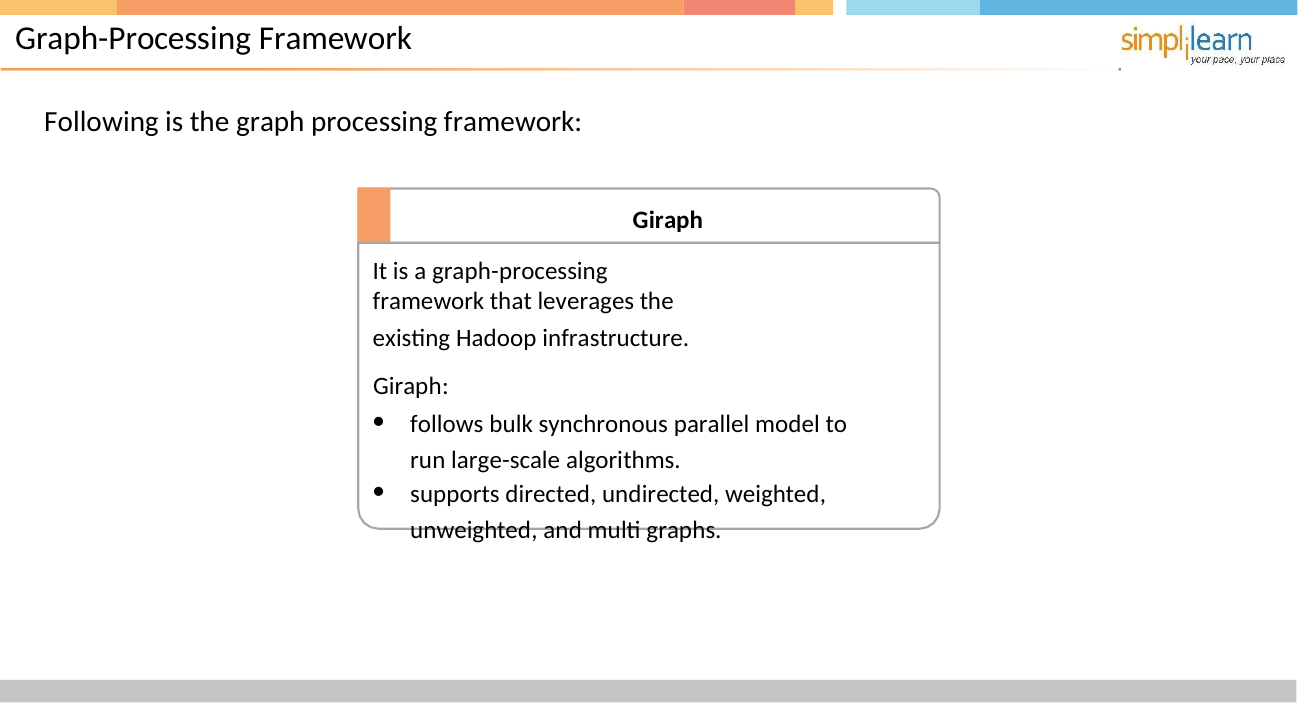

# Graph-Processing Framework

Following is the graph processing framework:

Giraph
It is a graph-processing framework that leverages the
existing Hadoop infrastructure.
Giraph:
follows bulk synchronous parallel model to run large-scale algorithms.
supports directed, undirected, weighted,
unweighted, and multi graphs.